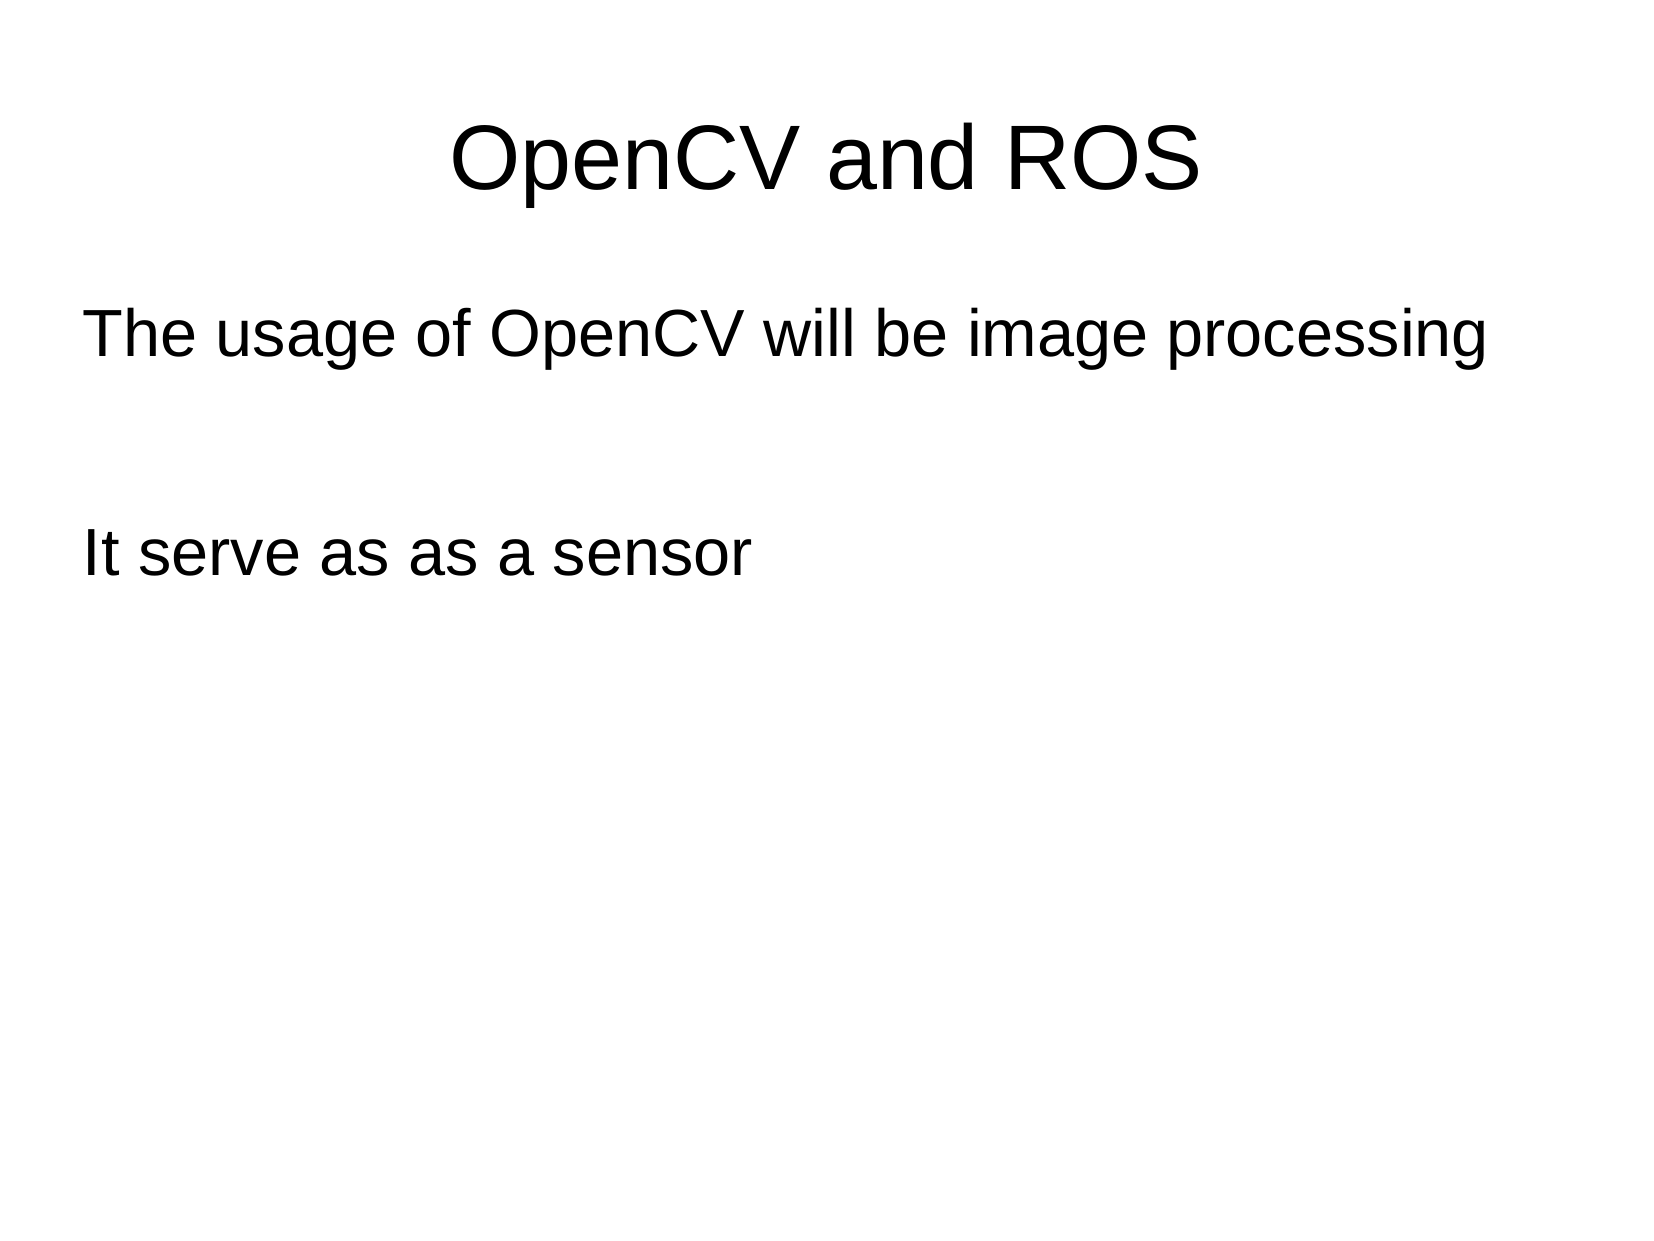

OpenCV and ROS
The usage of OpenCV will be image processing

It serve as as a sensor